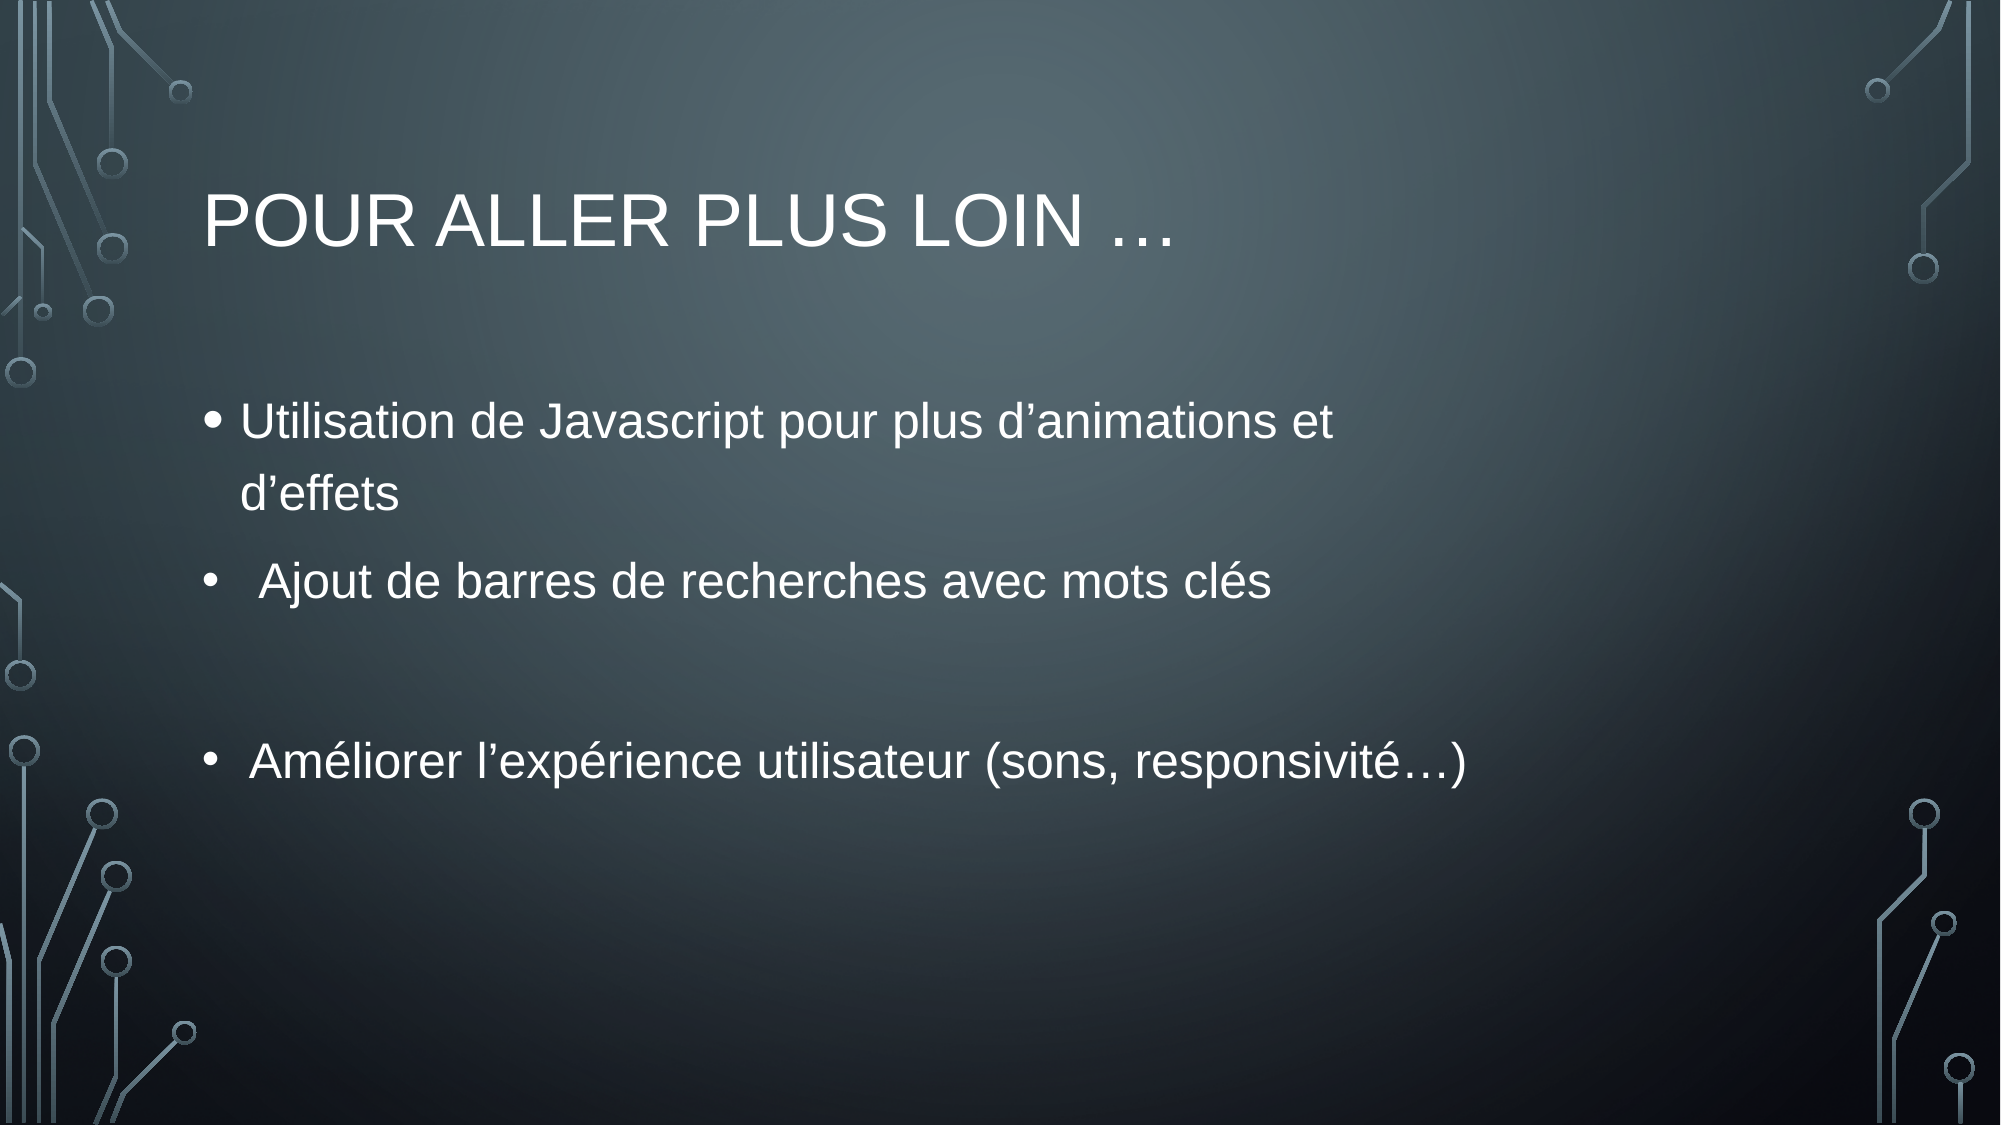

# Pour aller plus loin …
Utilisation de Javascript pour plus d’animations et d’effets
Ajout de barres de recherches avec mots clés
Améliorer l’expérience utilisateur (sons, responsivité…)